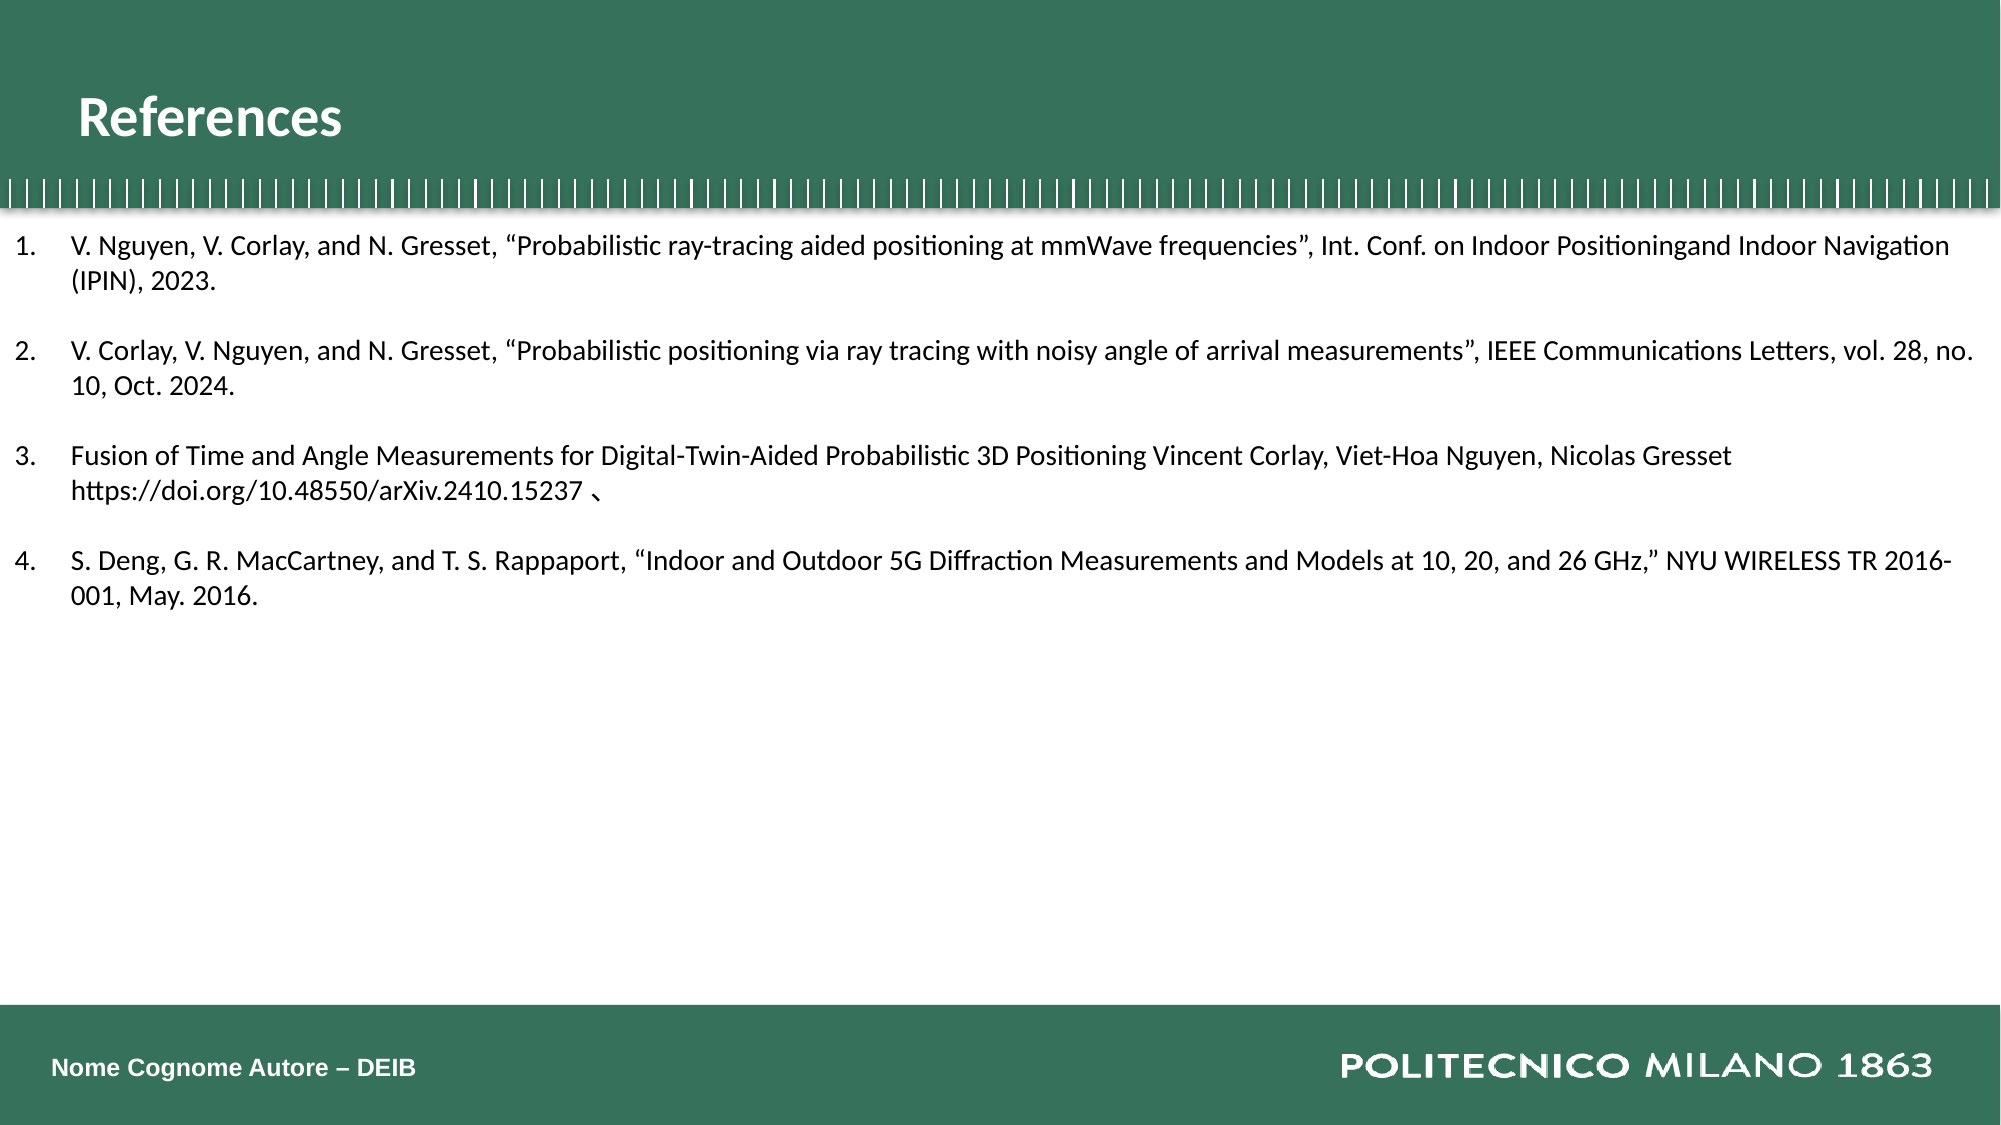

# References
V. Nguyen, V. Corlay, and N. Gresset, “Probabilistic ray-tracing aided positioning at mmWave frequencies”, Int. Conf. on Indoor Positioningand Indoor Navigation (IPIN), 2023.

V. Corlay, V. Nguyen, and N. Gresset, “Probabilistic positioning via ray tracing with noisy angle of arrival measurements”, IEEE Communications Letters, vol. 28, no. 10, Oct. 2024.

Fusion of Time and Angle Measurements for Digital-Twin-Aided Probabilistic 3D Positioning Vincent Corlay, Viet-Hoa Nguyen, Nicolas Gresset https://doi.org/10.48550/arXiv.2410.15237、

S. Deng, G. R. MacCartney, and T. S. Rappaport, “Indoor and Outdoor 5G Diffraction Measurements and Models at 10, 20, and 26 GHz,” NYU WIRELESS TR 2016-001, May. 2016.